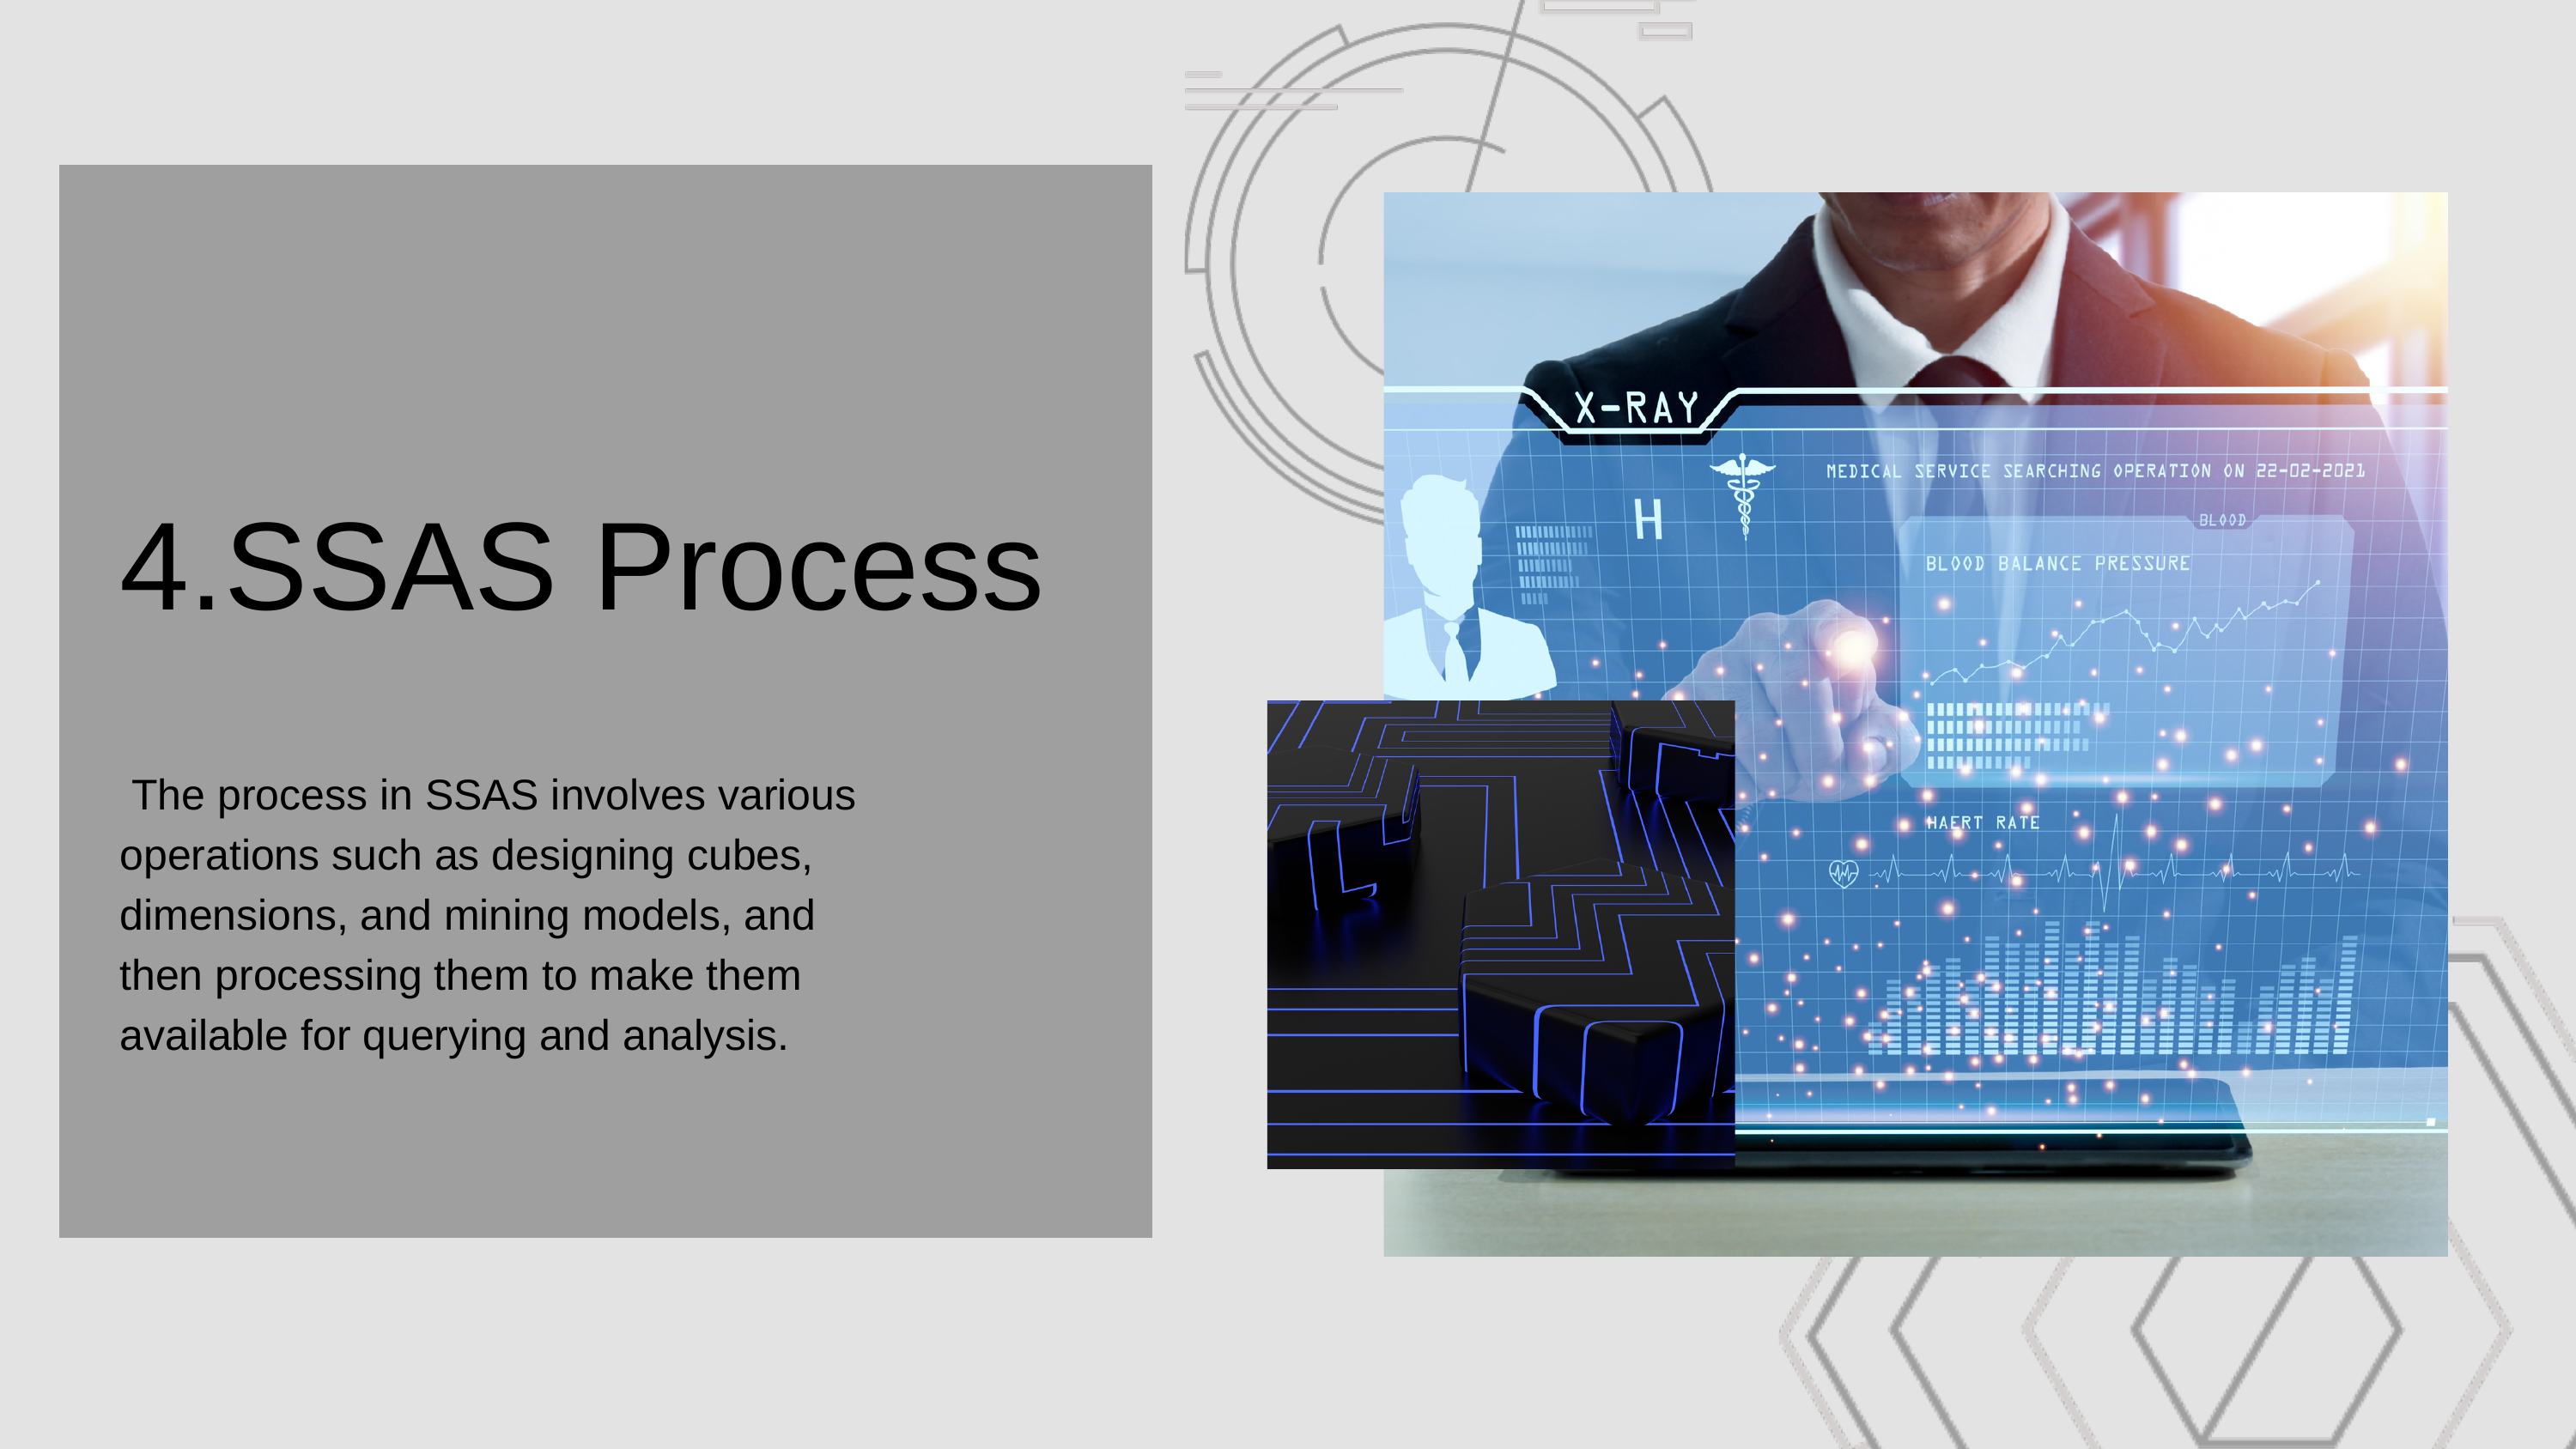

4.SSAS Process

 The process in SSAS involves various operations such as designing cubes, dimensions, and mining models, and then processing them to make them available for querying and analysis.